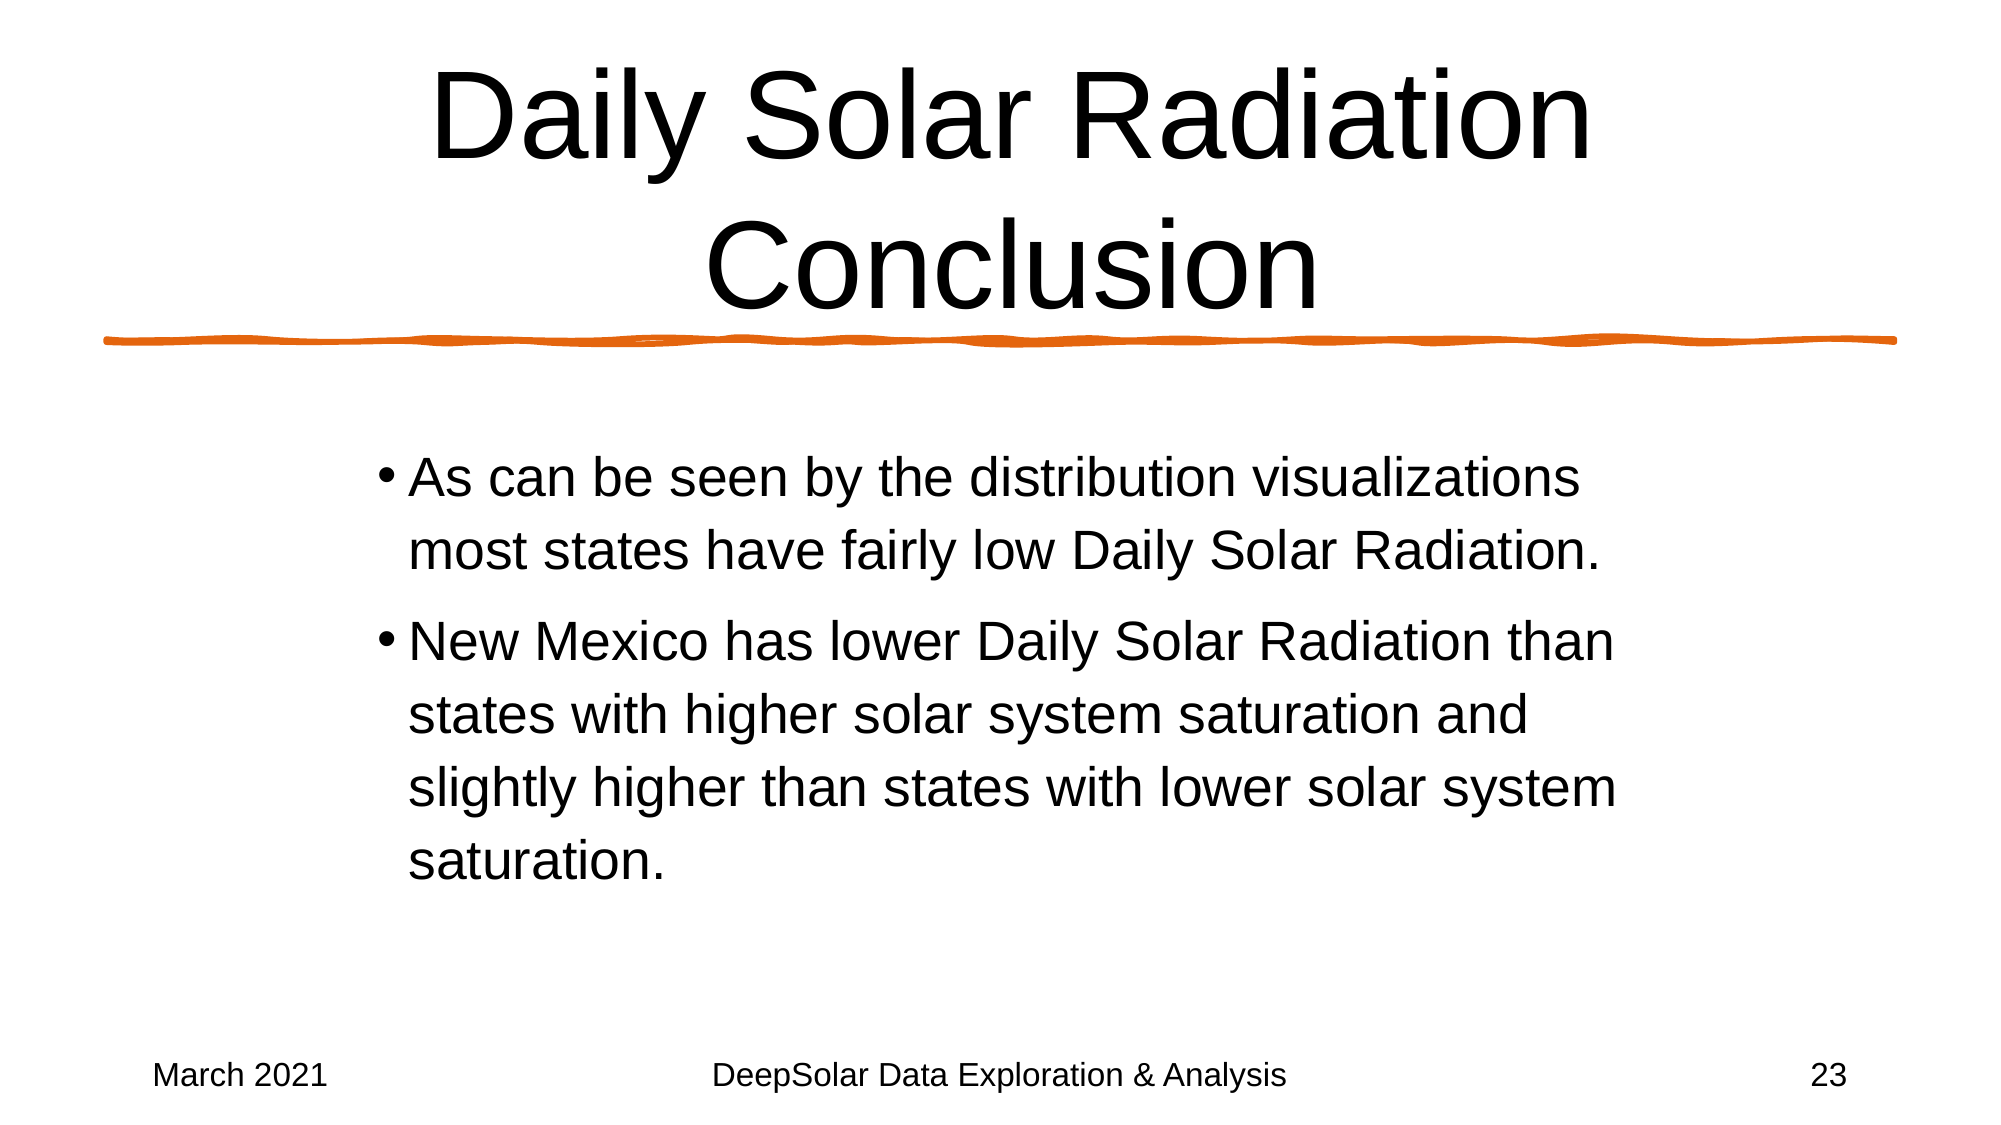

# Daily Solar Radiation Conclusion
As can be seen by the distribution visualizations most states have fairly low Daily Solar Radiation.
New Mexico has lower Daily Solar Radiation than states with higher solar system saturation and slightly higher than states with lower solar system saturation.

March 2021
DeepSolar Data Exploration & Analysis
23